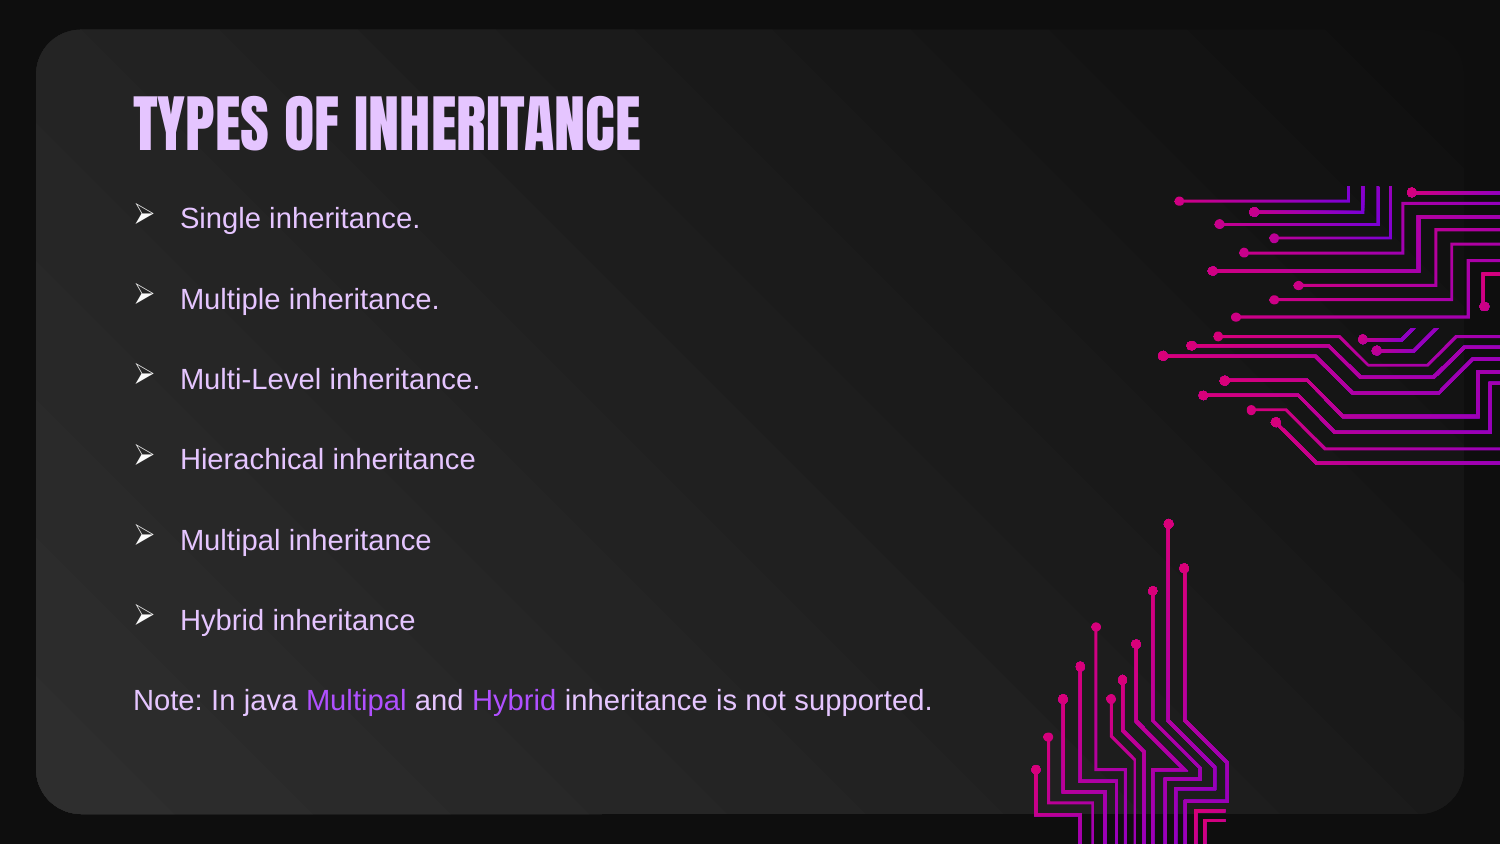

# TYPES OF INHERITANCE
Single inheritance.

Multiple inheritance.

Multi-Level inheritance.

Hierachical inheritance

Multipal inheritance

Hybrid inheritance

Note: In java Multipal and Hybrid inheritance is not supported.